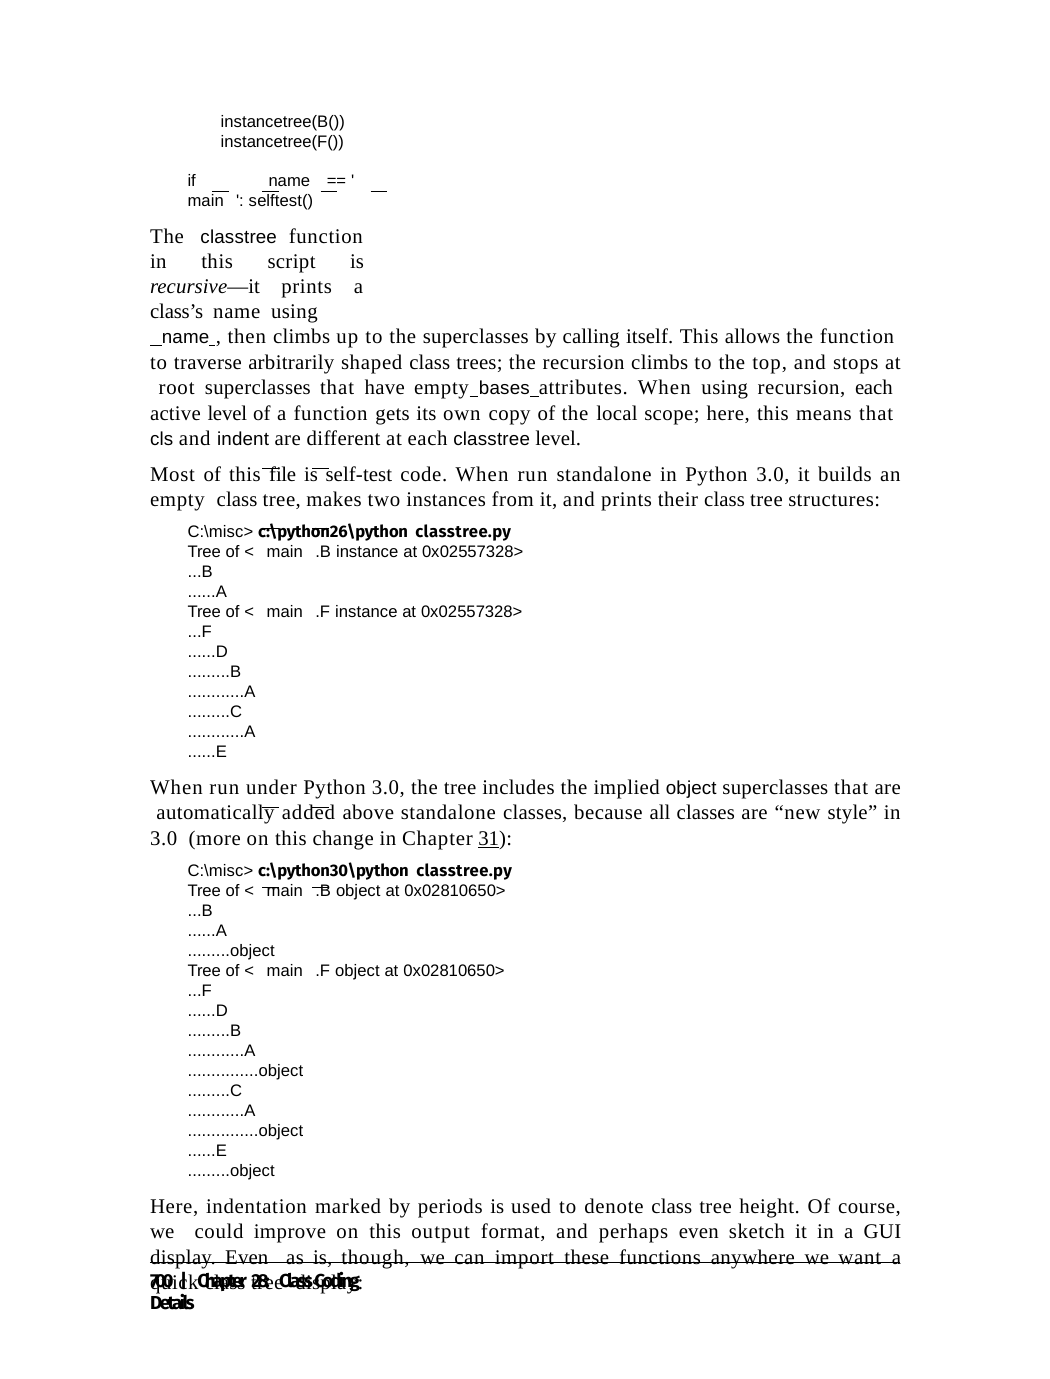

instancetree(B())  instancetree(F())

if	name	== ' main ': selftest()
The classtree function in this script is recursive—it prints a class’s name using
  name , then climbs up to the superclasses by calling itself. This allows the function  to traverse arbitrarily shaped class trees; the recursion climbs to the top, and stops at  root superclasses that have empty bases attributes. When using recursion, each  active level of a function gets its own copy of the local scope; here, this means that  cls and indent are different at each classtree level.
Most of this file is self-test code. When run standalone in Python 3.0, it builds an empty  class tree, makes two instances from it, and prints their class tree structures:
C:\misc> c:\python26\python classtree.py
Tree of < main .B instance at 0x02557328>
...B
......A
Tree of < main .F instance at 0x02557328>
...F
......D
.........B
............A
.........C
............A
......E
When run under Python 3.0, the tree includes the implied object superclasses that are  automatically added above standalone classes, because all classes are “new style” in 3.0  (more on this change in Chapter 31):
C:\misc> c:\python30\python classtree.py
Tree of < main .B object at 0x02810650>
...B
......A
.........object
Tree of < main .F object at 0x02810650>
...F
......D
.........B
............A
...............object
.........C
............A
...............object
......E
.........object
Here, indentation marked by periods is used to denote class tree height. Of course, we  could improve on this output format, and perhaps even sketch it in a GUI display. Even  as is, though, we can import these functions anywhere we want a quick class tree  display:

700  |  Chapter 28:  Class Coding Details